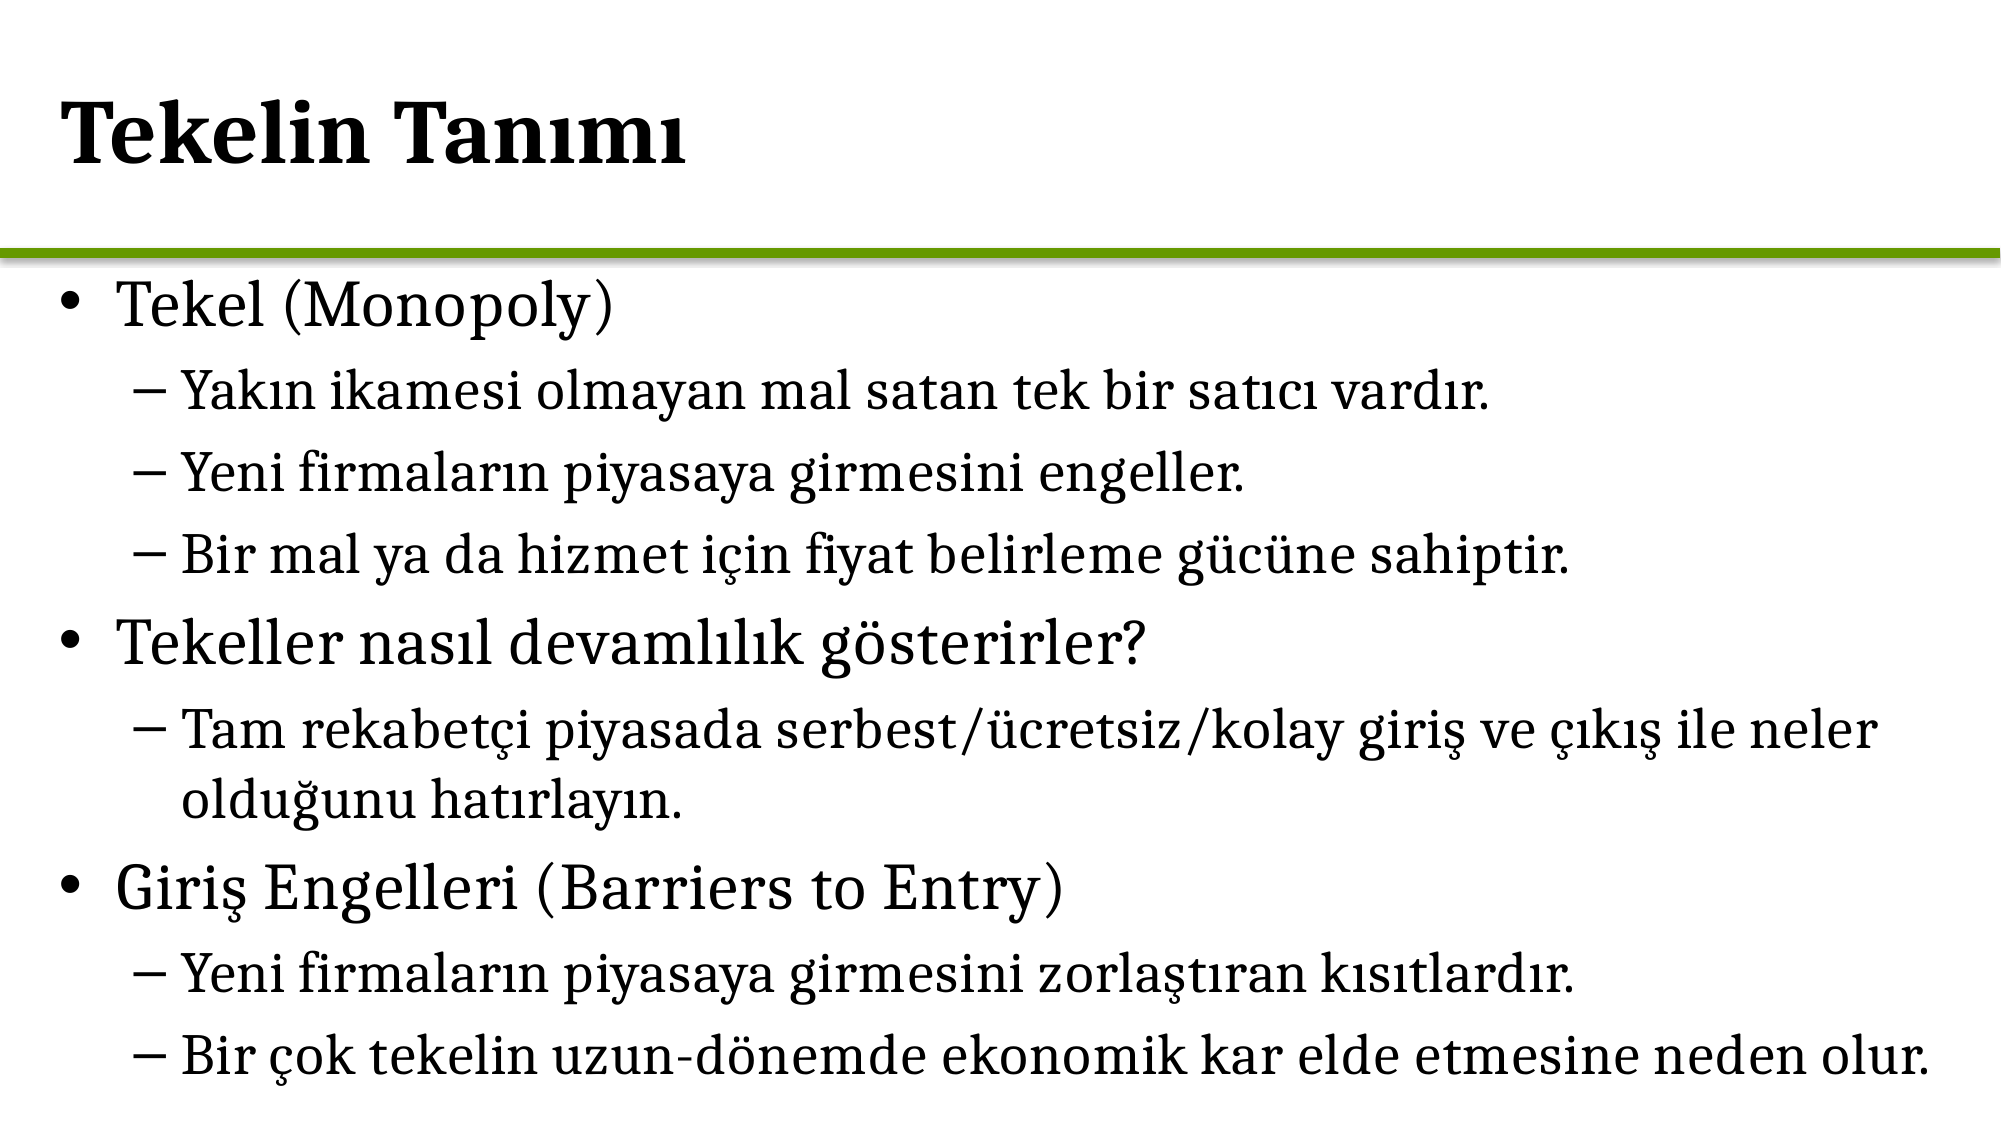

# Tekelin Tanımı
Tekel (Monopoly)
Yakın ikamesi olmayan mal satan tek bir satıcı vardır.
Yeni firmaların piyasaya girmesini engeller.
Bir mal ya da hizmet için fiyat belirleme gücüne sahiptir.
Tekeller nasıl devamlılık gösterirler?
Tam rekabetçi piyasada serbest/ücretsiz/kolay giriş ve çıkış ile neler olduğunu hatırlayın.
Giriş Engelleri (Barriers to Entry)
Yeni firmaların piyasaya girmesini zorlaştıran kısıtlardır.
Bir çok tekelin uzun-dönemde ekonomik kar elde etmesine neden olur.